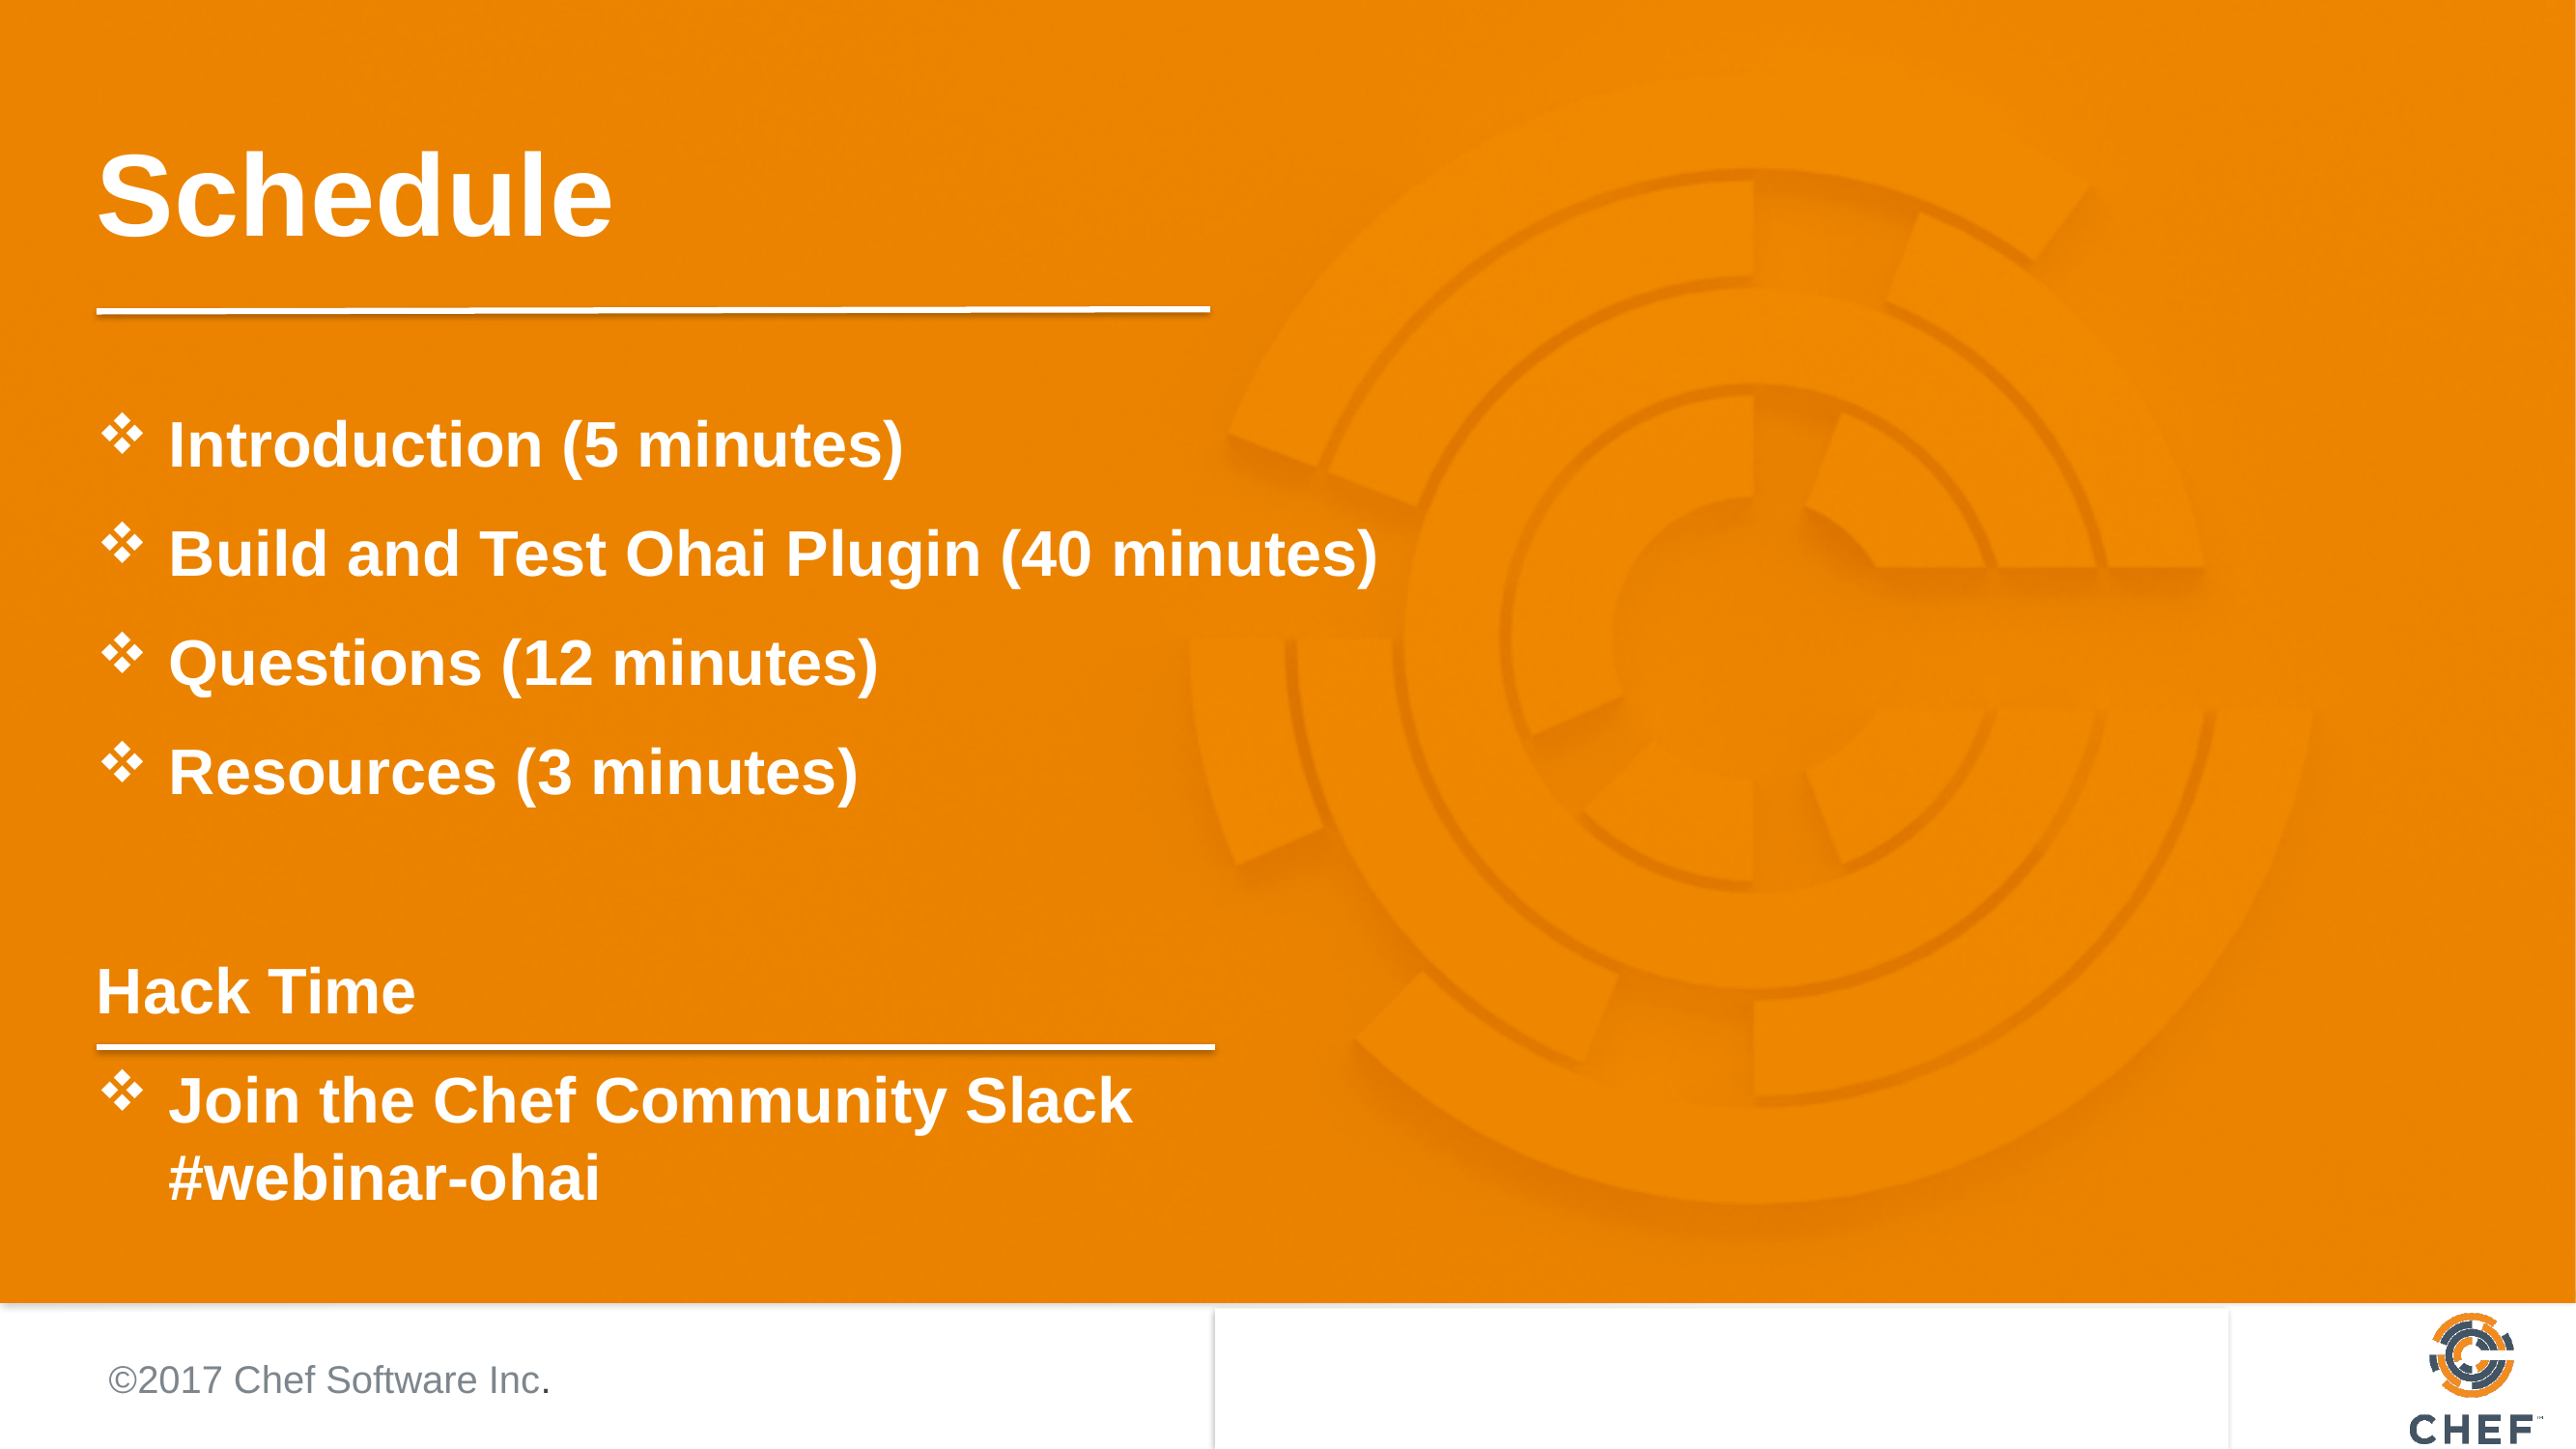

# Schedule
Introduction (5 minutes)
Build and Test Ohai Plugin (40 minutes)
Questions (12 minutes)
Resources (3 minutes)

Hack Time
Join the Chef Community Slack #webinar-ohai